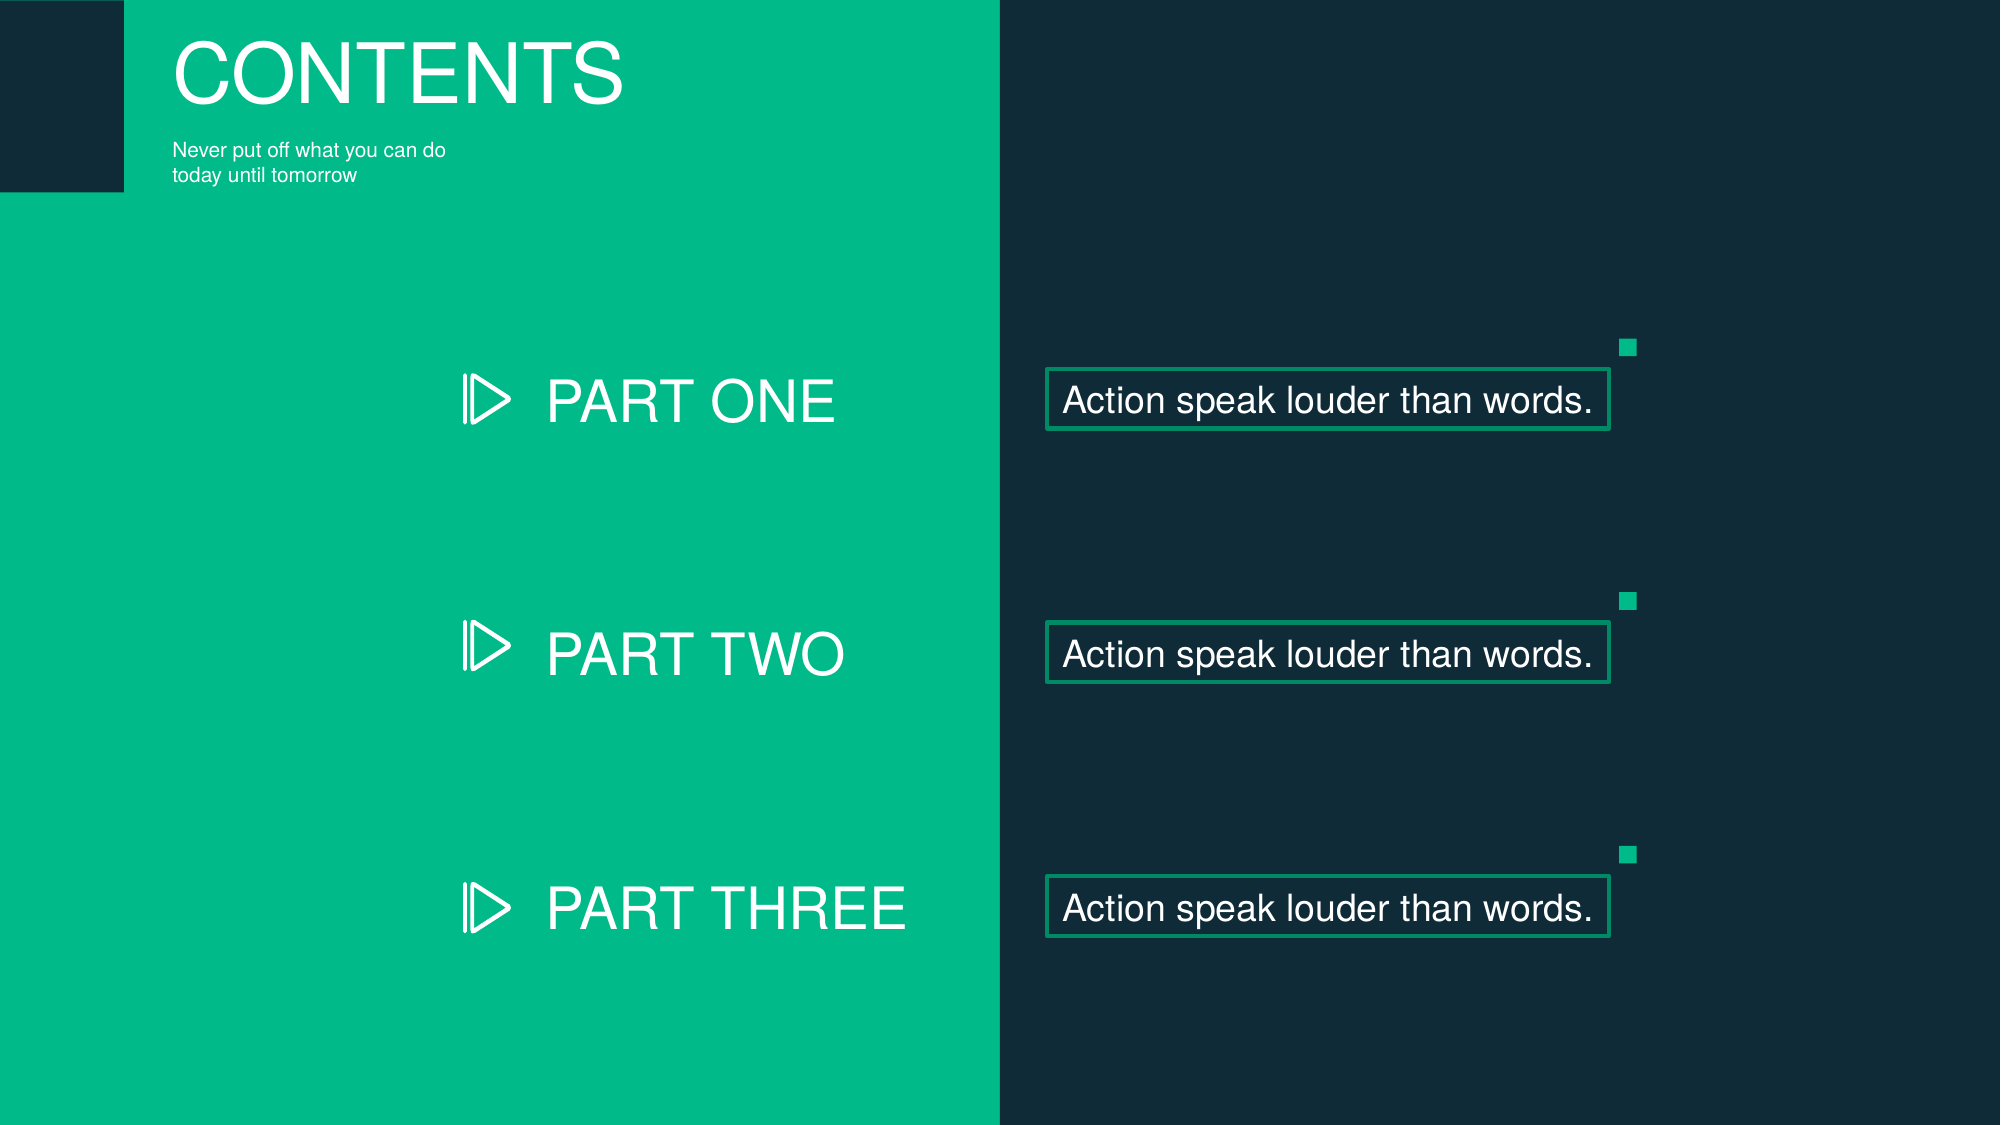

CONTENTS
Never put off what you can do today until tomorrow

PART ONE
Action speak louder than words.

PART TWO

Action speak louder than words.

PART THREE
Action speak louder than words.